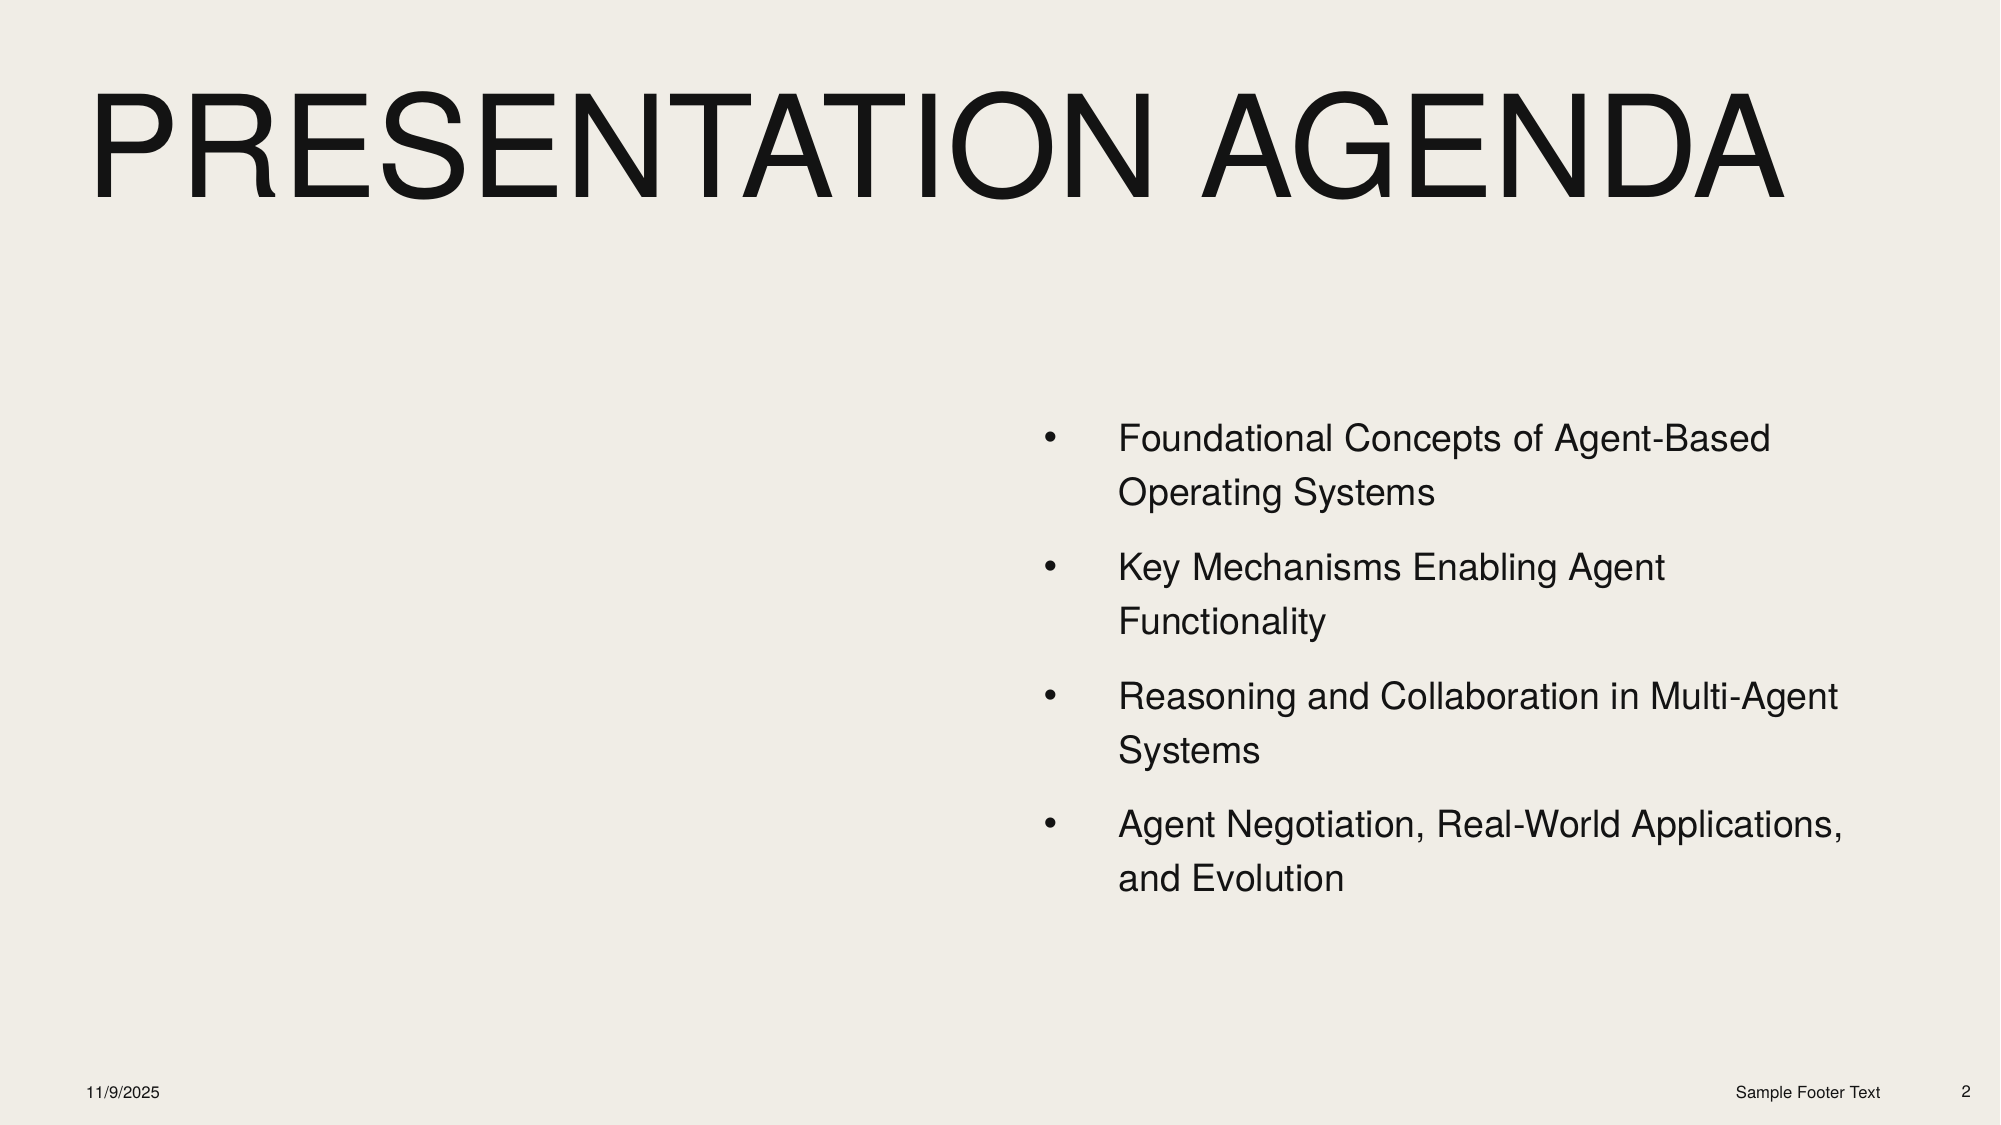

# Presentation Agenda
Foundational Concepts of Agent-Based Operating Systems
Key Mechanisms Enabling Agent Functionality
Reasoning and Collaboration in Multi-Agent Systems
Agent Negotiation, Real-World Applications, and Evolution
11/9/2025
Sample Footer Text
2